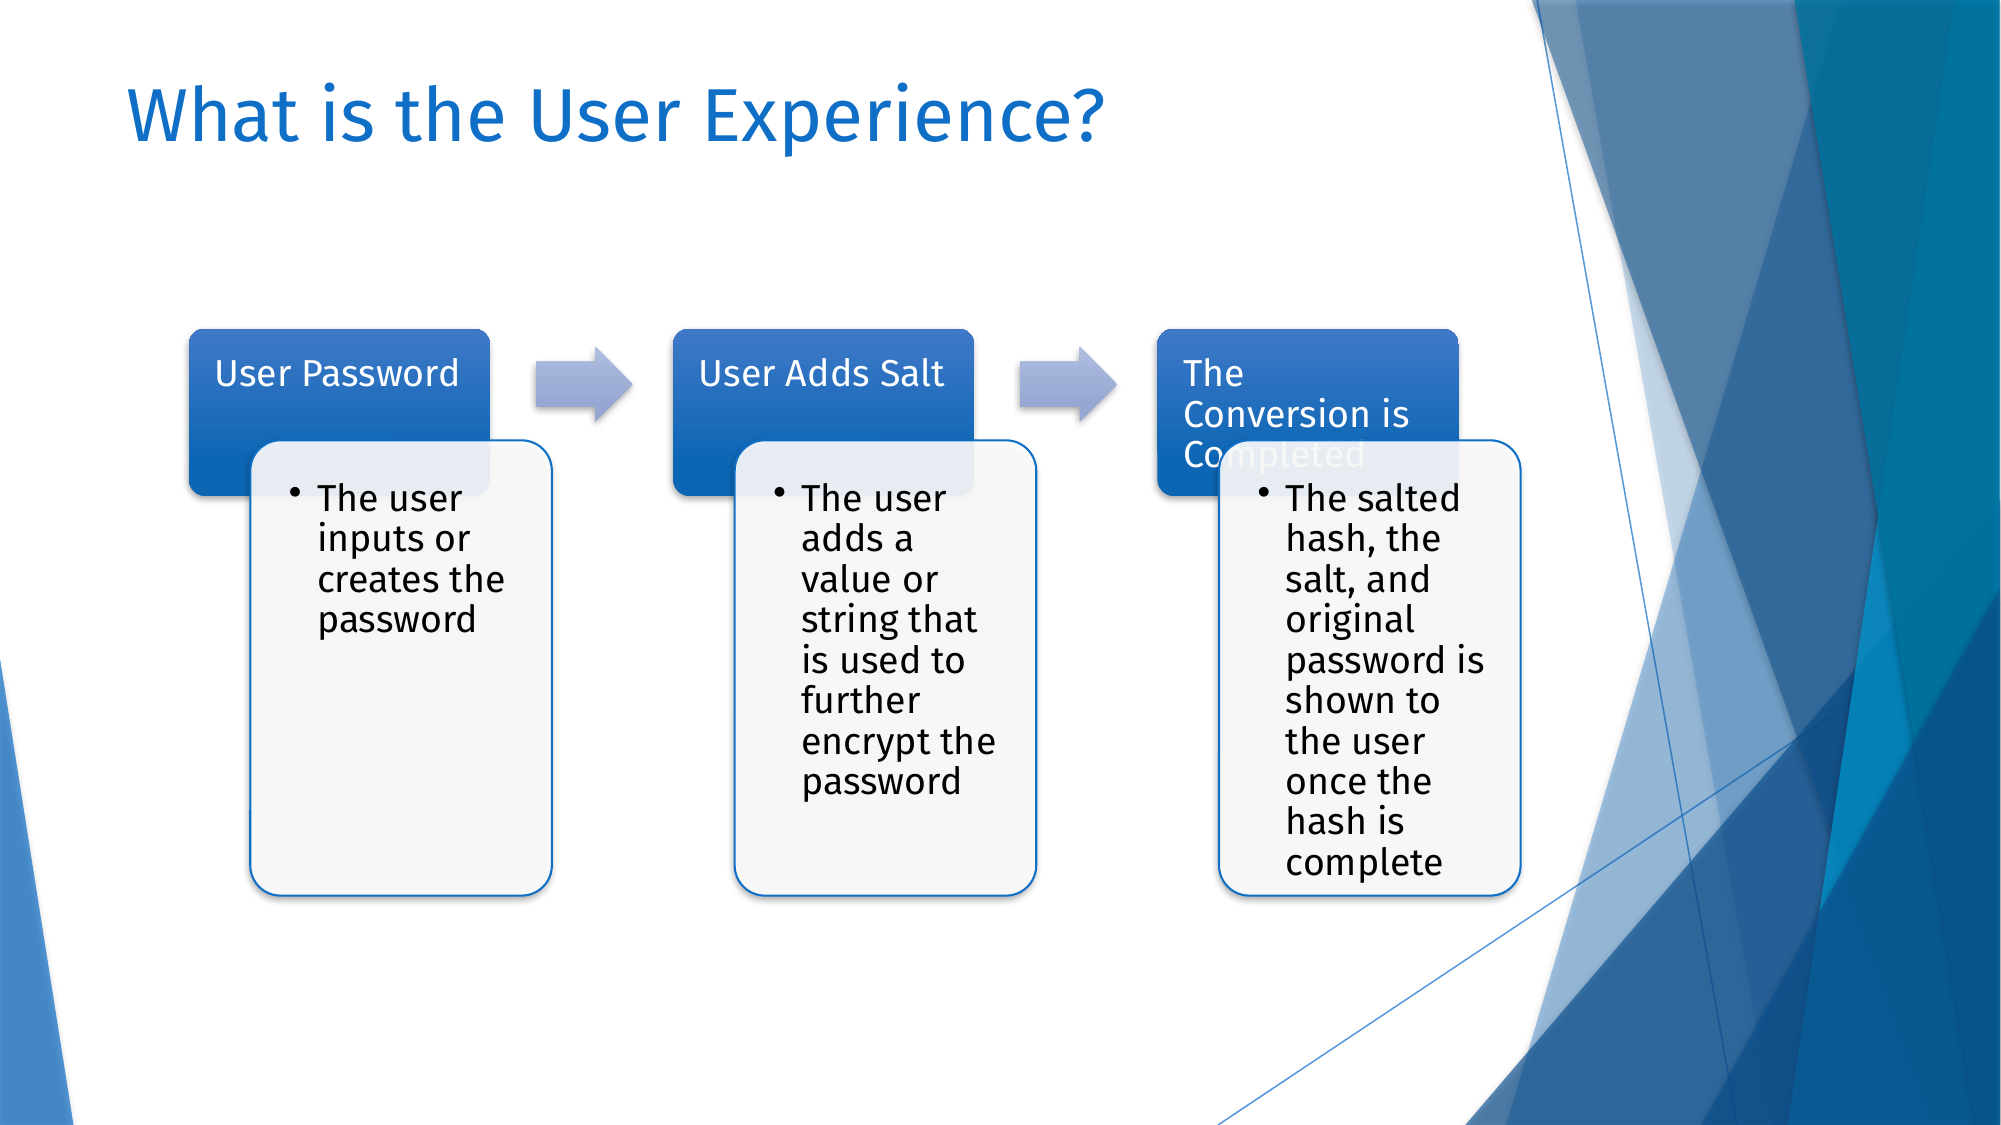

# What is the User Experience?
User Password
The user inputs or creates the password

User Adds Salt
The user adds a value or string that is used to further encrypt the password

The Conversion is Completed
The salted hash, the salt, and original password is shown to the user once the hash is complete